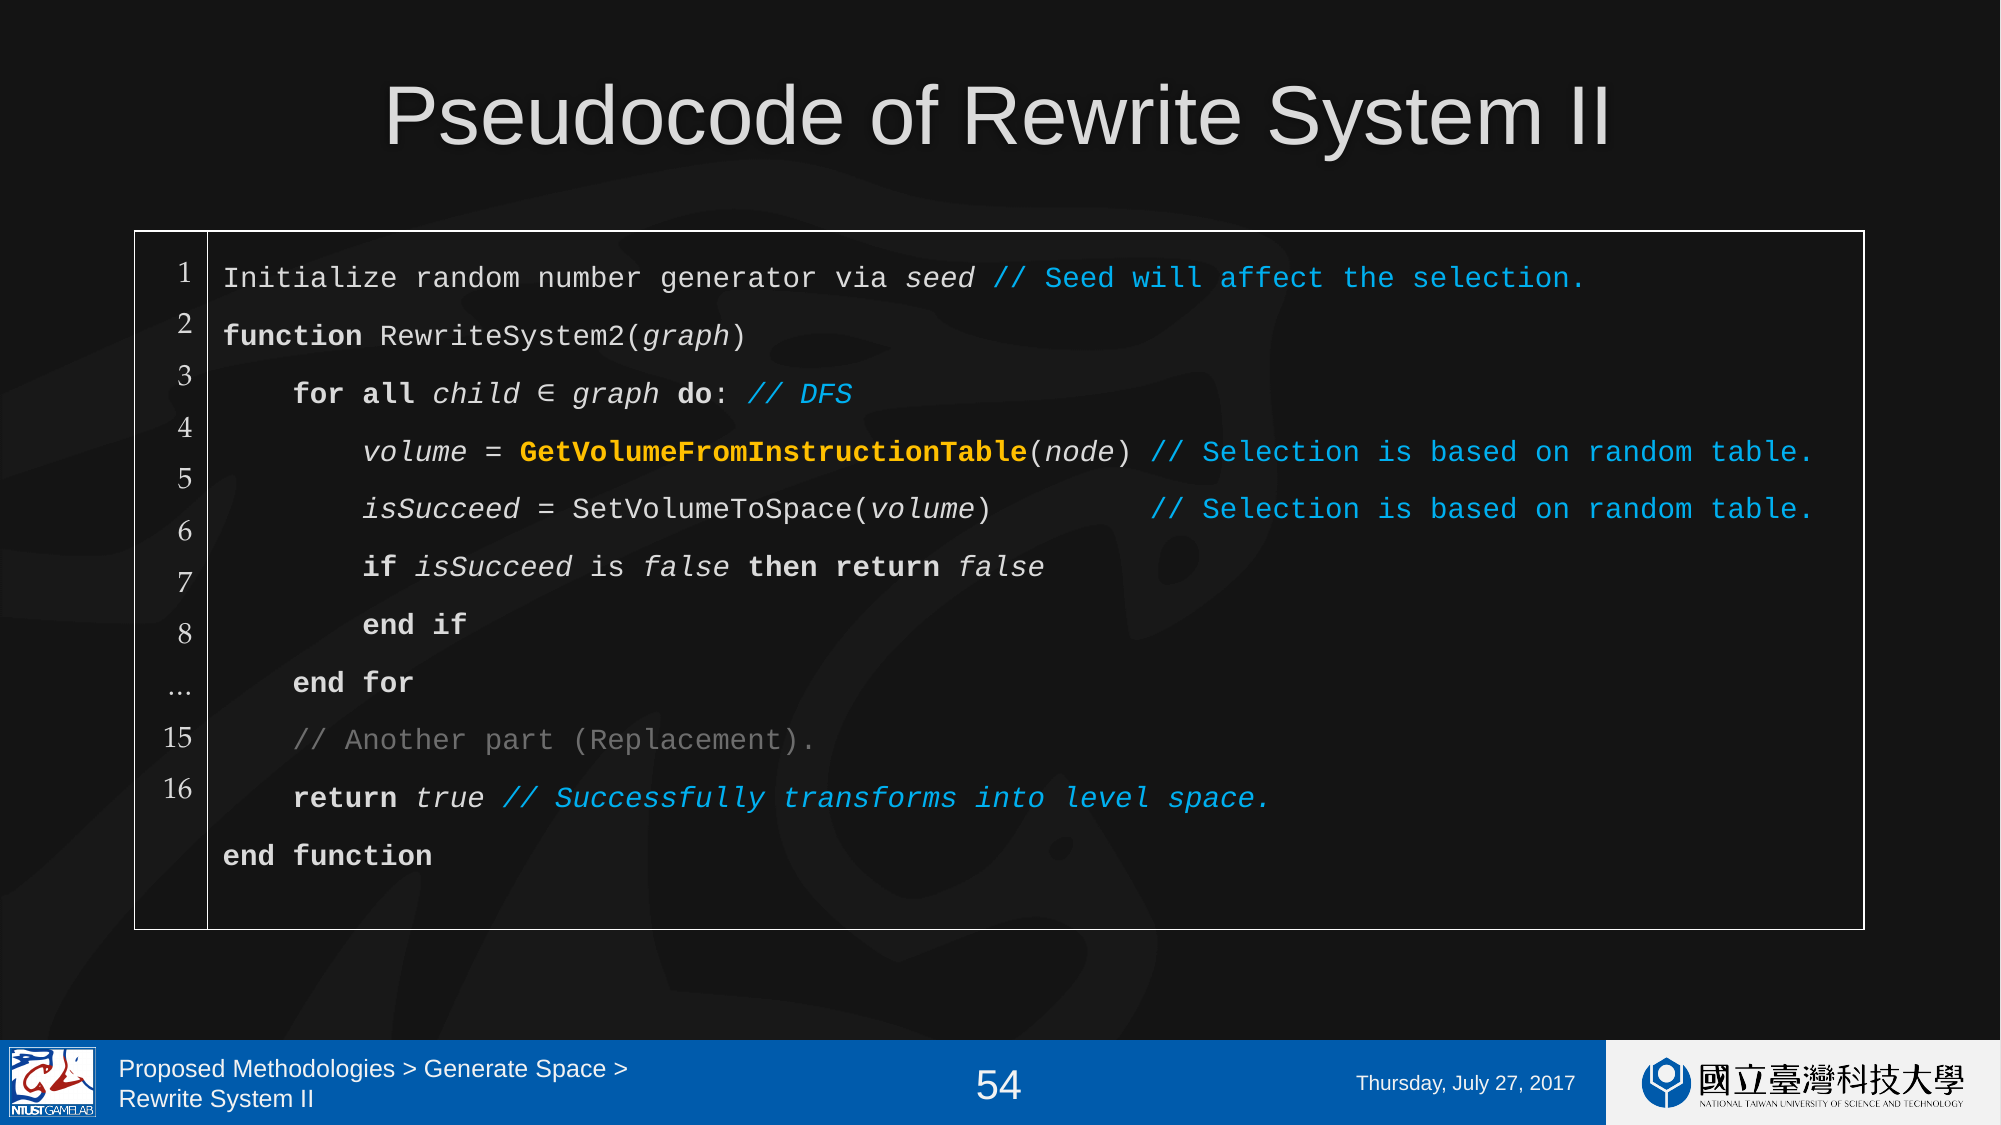

# Pseudocode of Rewrite System II
| 1 2 3 4 5 6 7 8 … 15 16 | Initialize random number generator via seed // Seed will affect the selection. function RewriteSystem2(graph) for all child ∈ graph do: // DFS volume = GetVolumeFromInstructionTable(node) // Selection is based on random table. isSucceed = SetVolumeToSpace(volume) // Selection is based on random table. if isSucceed is false then return false end if end for // Another part (Replacement). return true // Successfully transforms into level space. end function |
| --- | --- |
Proposed Methodologies > Generate Space >
Rewrite System II
Thursday, July 27, 2017
54